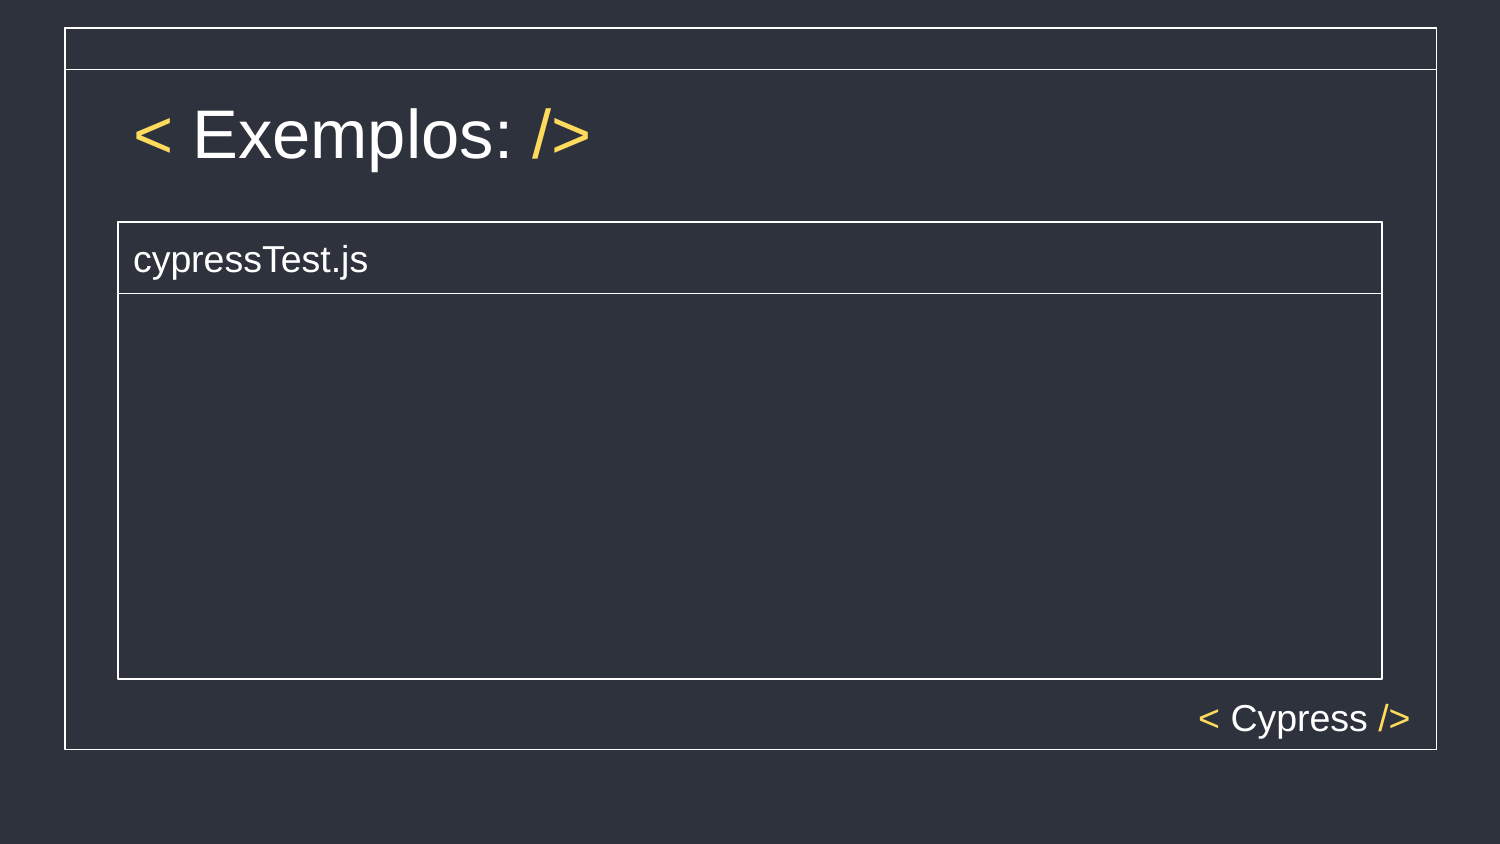

# < Exemplos: />
cypressTest.js

< Cypress />